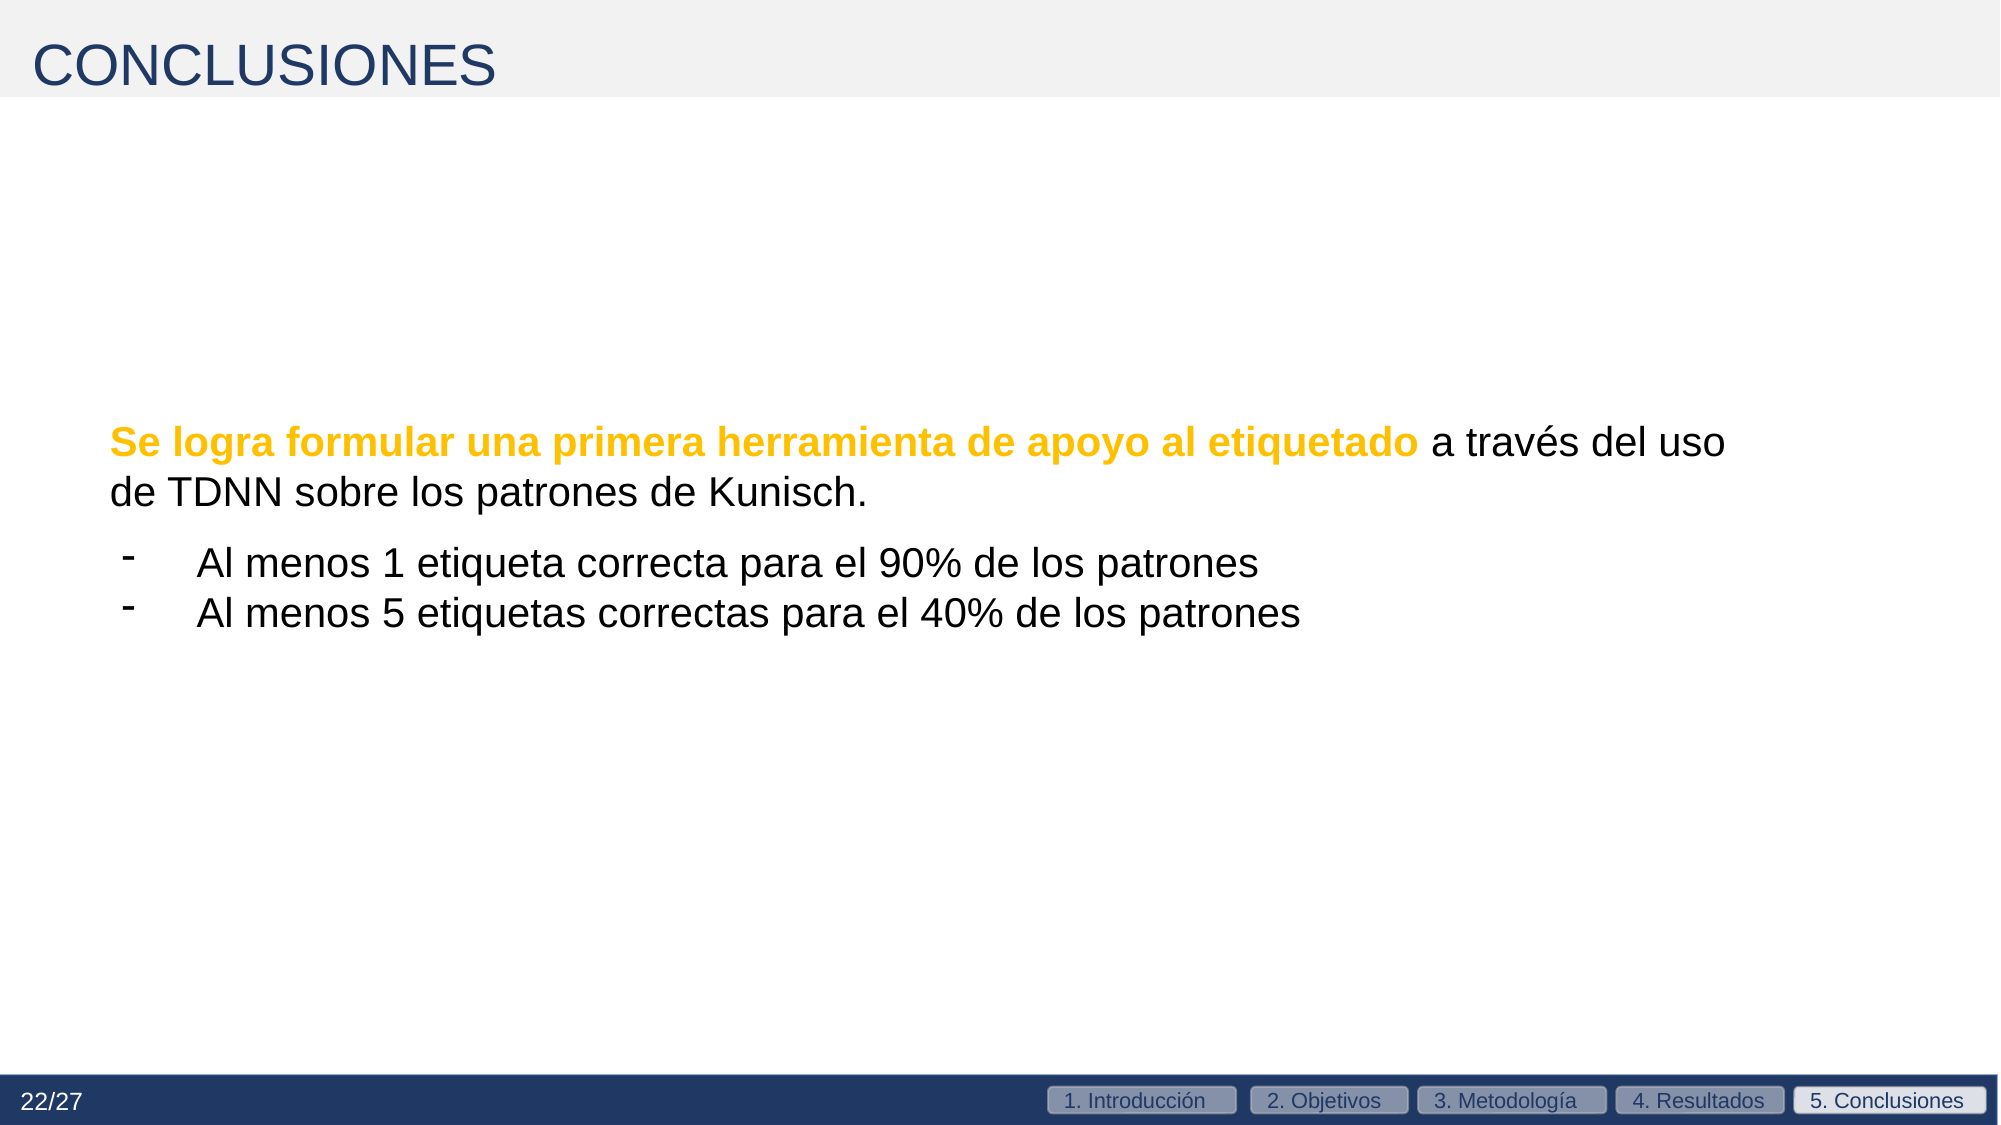

CONCLUSIONES
Se logra formular una primera herramienta de apoyo al etiquetado a través del uso de TDNN sobre los patrones de Kunisch.
Al menos 1 etiqueta correcta para el 90% de los patrones
Al menos 5 etiquetas correctas para el 40% de los patrones

22/27
1. Introducción
2. Objetivos
3. Metodología
4. Resultados
5. Conclusiones